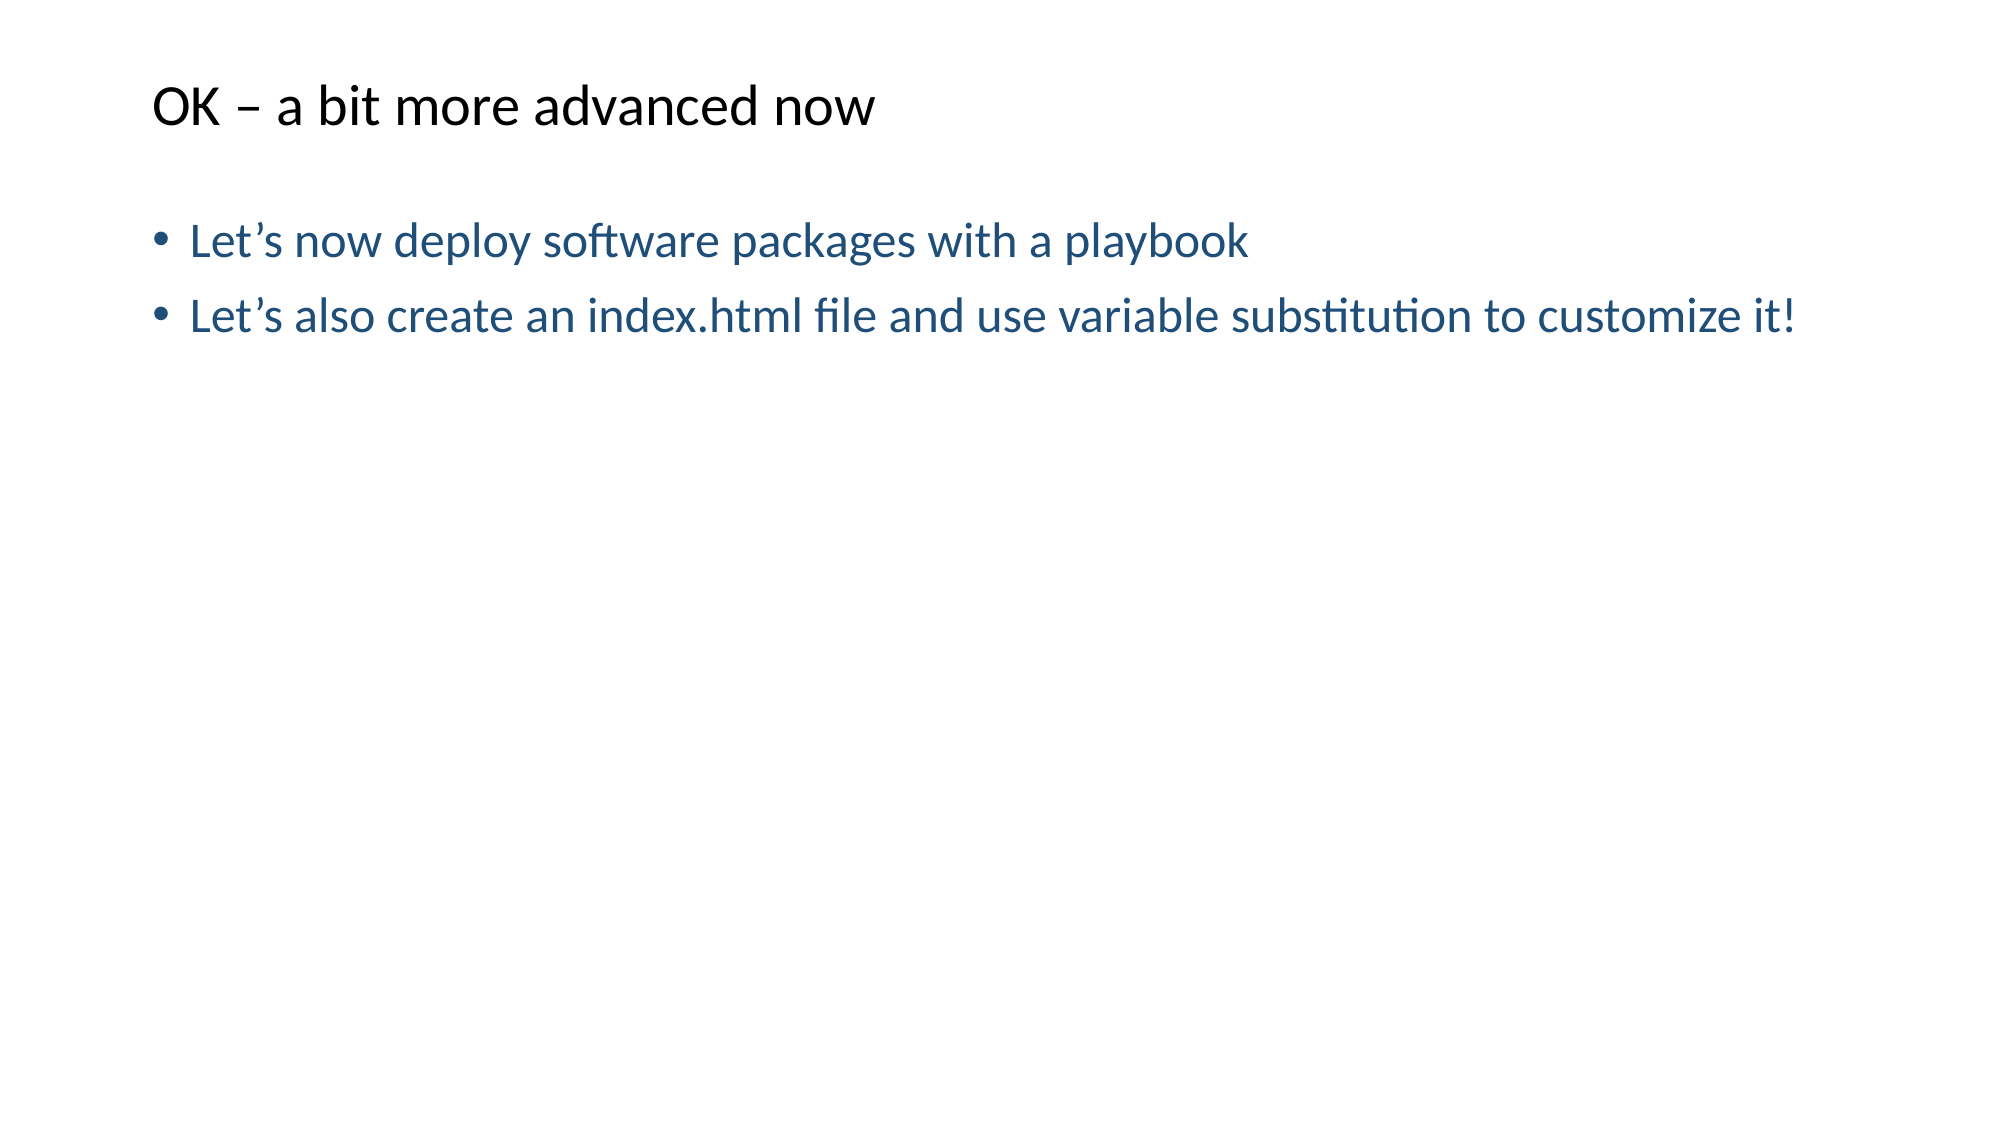

# OK – a bit more advanced now
Let’s now deploy software packages with a playbook
Let’s also create an index.html file and use variable substitution to customize it!